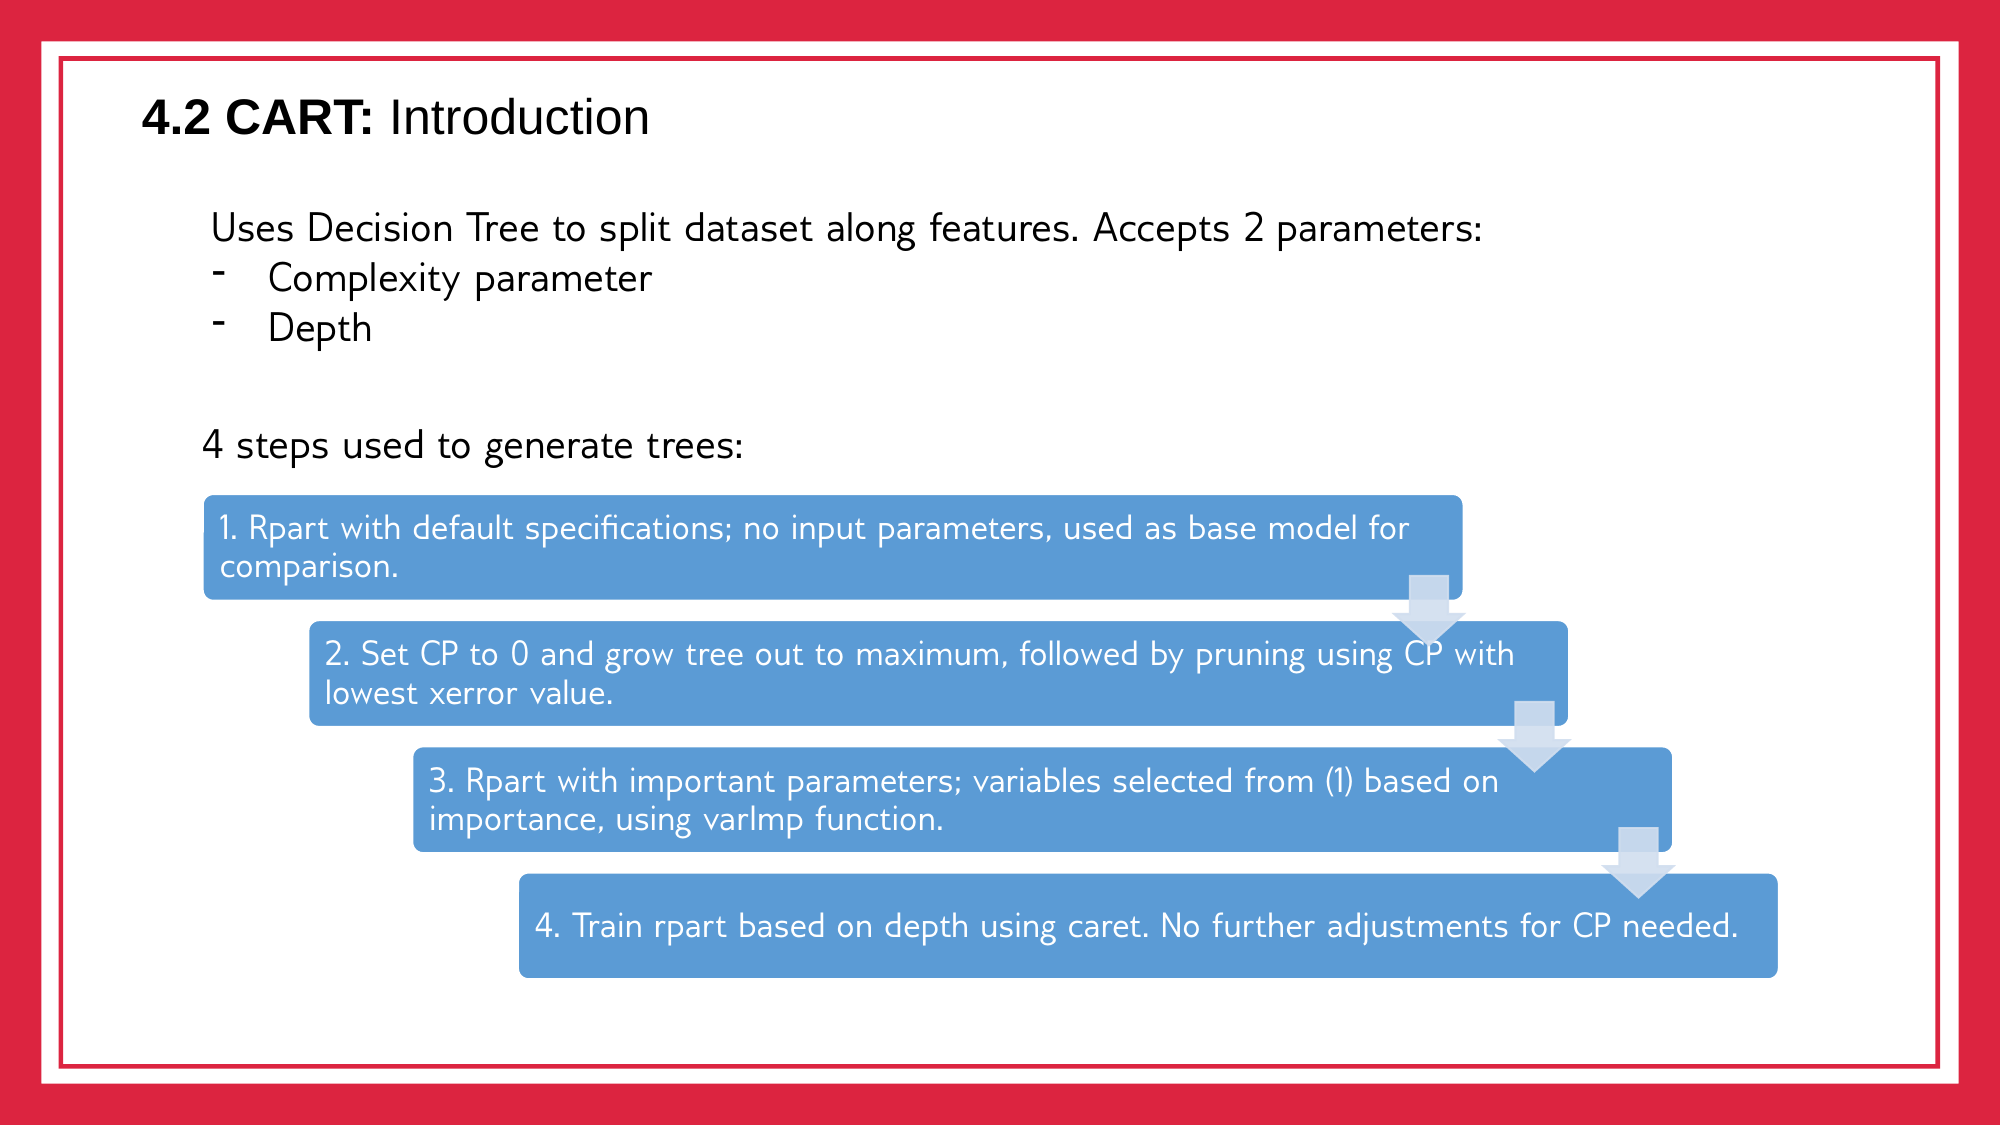

4.2 CART: Introduction
Uses Decision Tree to split dataset along features. Accepts 2 parameters:
Complexity parameter
Depth
4 steps used to generate trees:

1. Rpart with default specifications; no input parameters, used as base model for comparison.
2. Set CP to 0 and grow tree out to maximum, followed by pruning using CP with lowest xerror value.
3. Rpart with important parameters; variables selected from (1) based on importance, using varImp function.
4. Train rpart based on depth using caret. No further adjustments for CP needed.